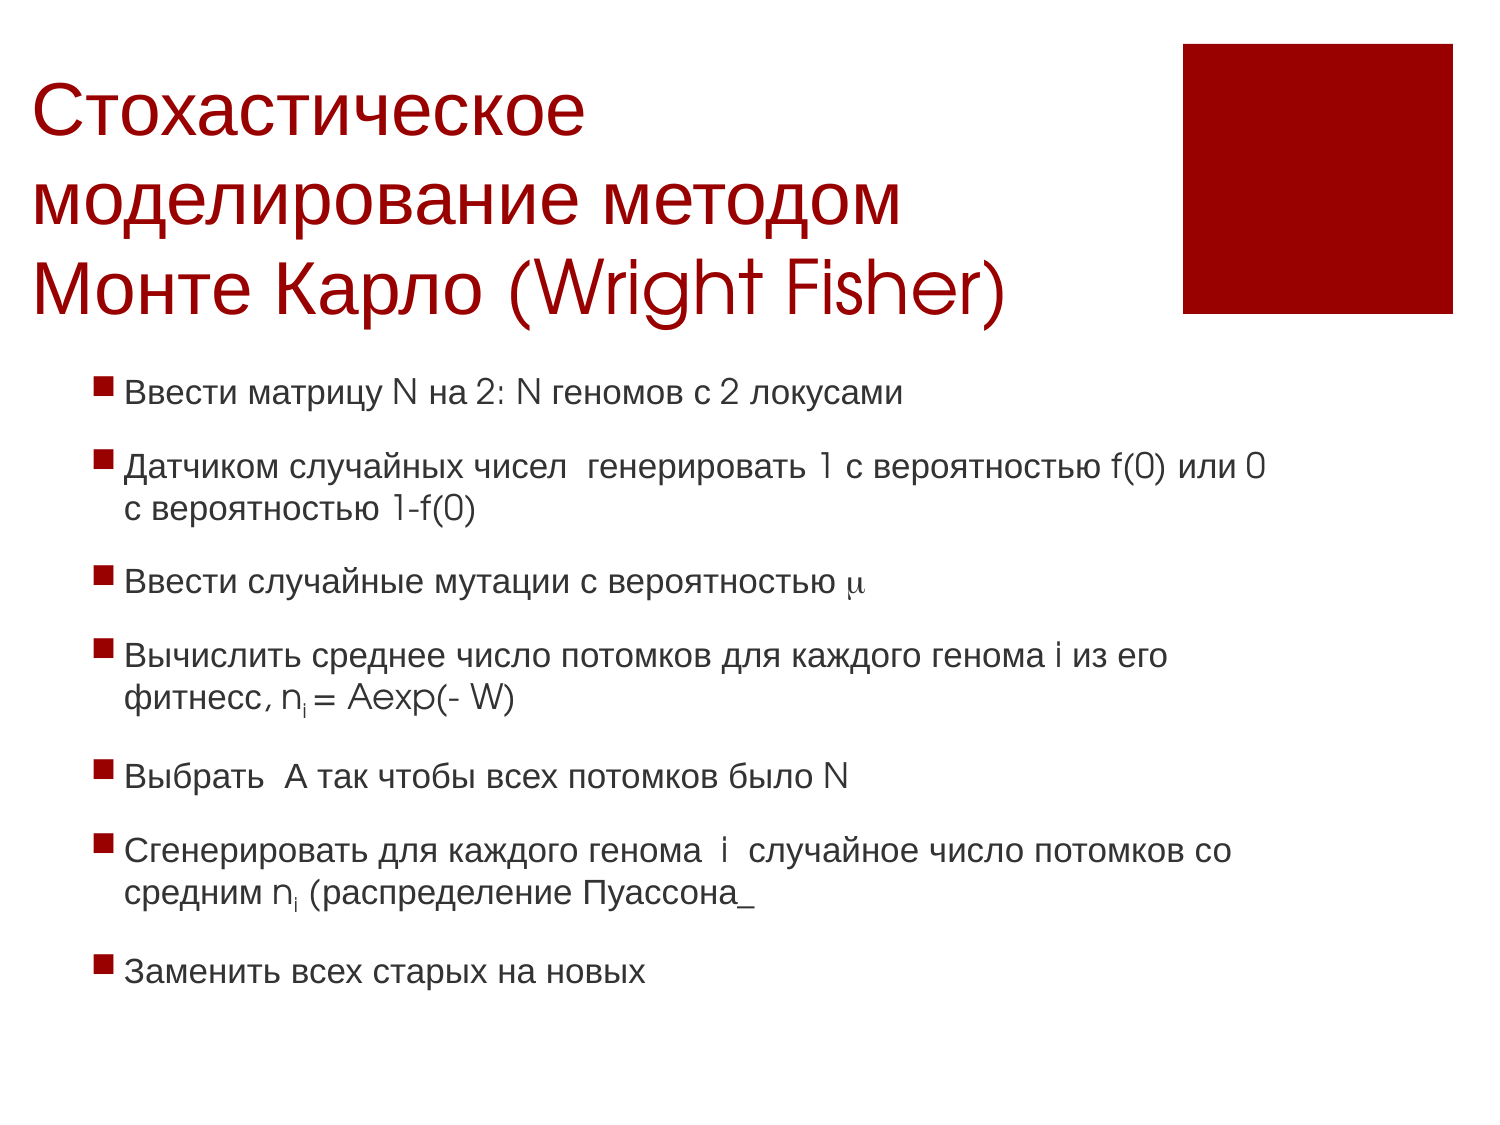

# Стохастическое моделирование методом  Монте Карло (Wright Fisher)
Ввести матрицу N на 2: N геномов с 2 локусами
Датчиком случайных чисел  генерировать 1 с вероятностью f(0) или 0 с вероятностью 1-f(0)
Ввести случайные мутации с вероятностью μ
Вычислить среднее число потомков для каждого генома i из его фитнесс, ni = Aexp(- W)
Выбрать  А так чтобы всех потомков было N
Сгенерировать для каждого генома  i  случайное число потомков со  средним ni  (распределение Пуассона_
Заменить всех старых на новых